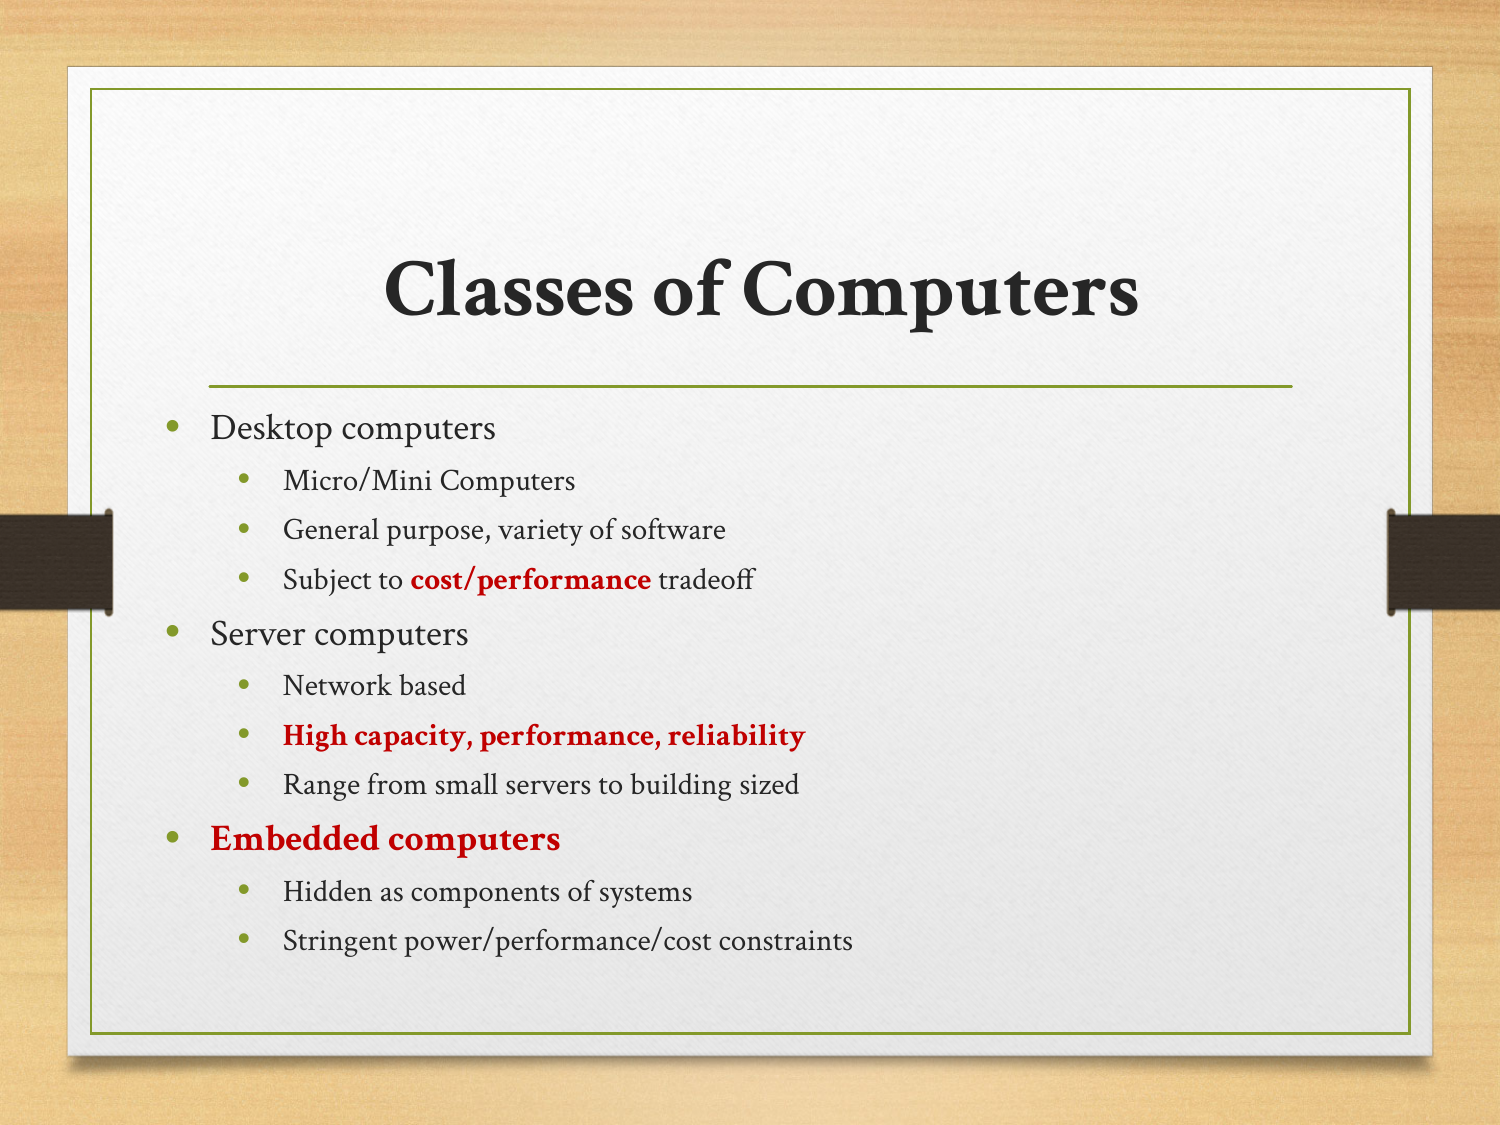

# Classes of Computers
Desktop computers
Micro/Mini Computers
General purpose, variety of software
Subject to cost/performance tradeoff
Server computers
Network based
High capacity, performance, reliability
Range from small servers to building sized
Embedded computers
Hidden as components of systems
Stringent power/performance/cost constraints